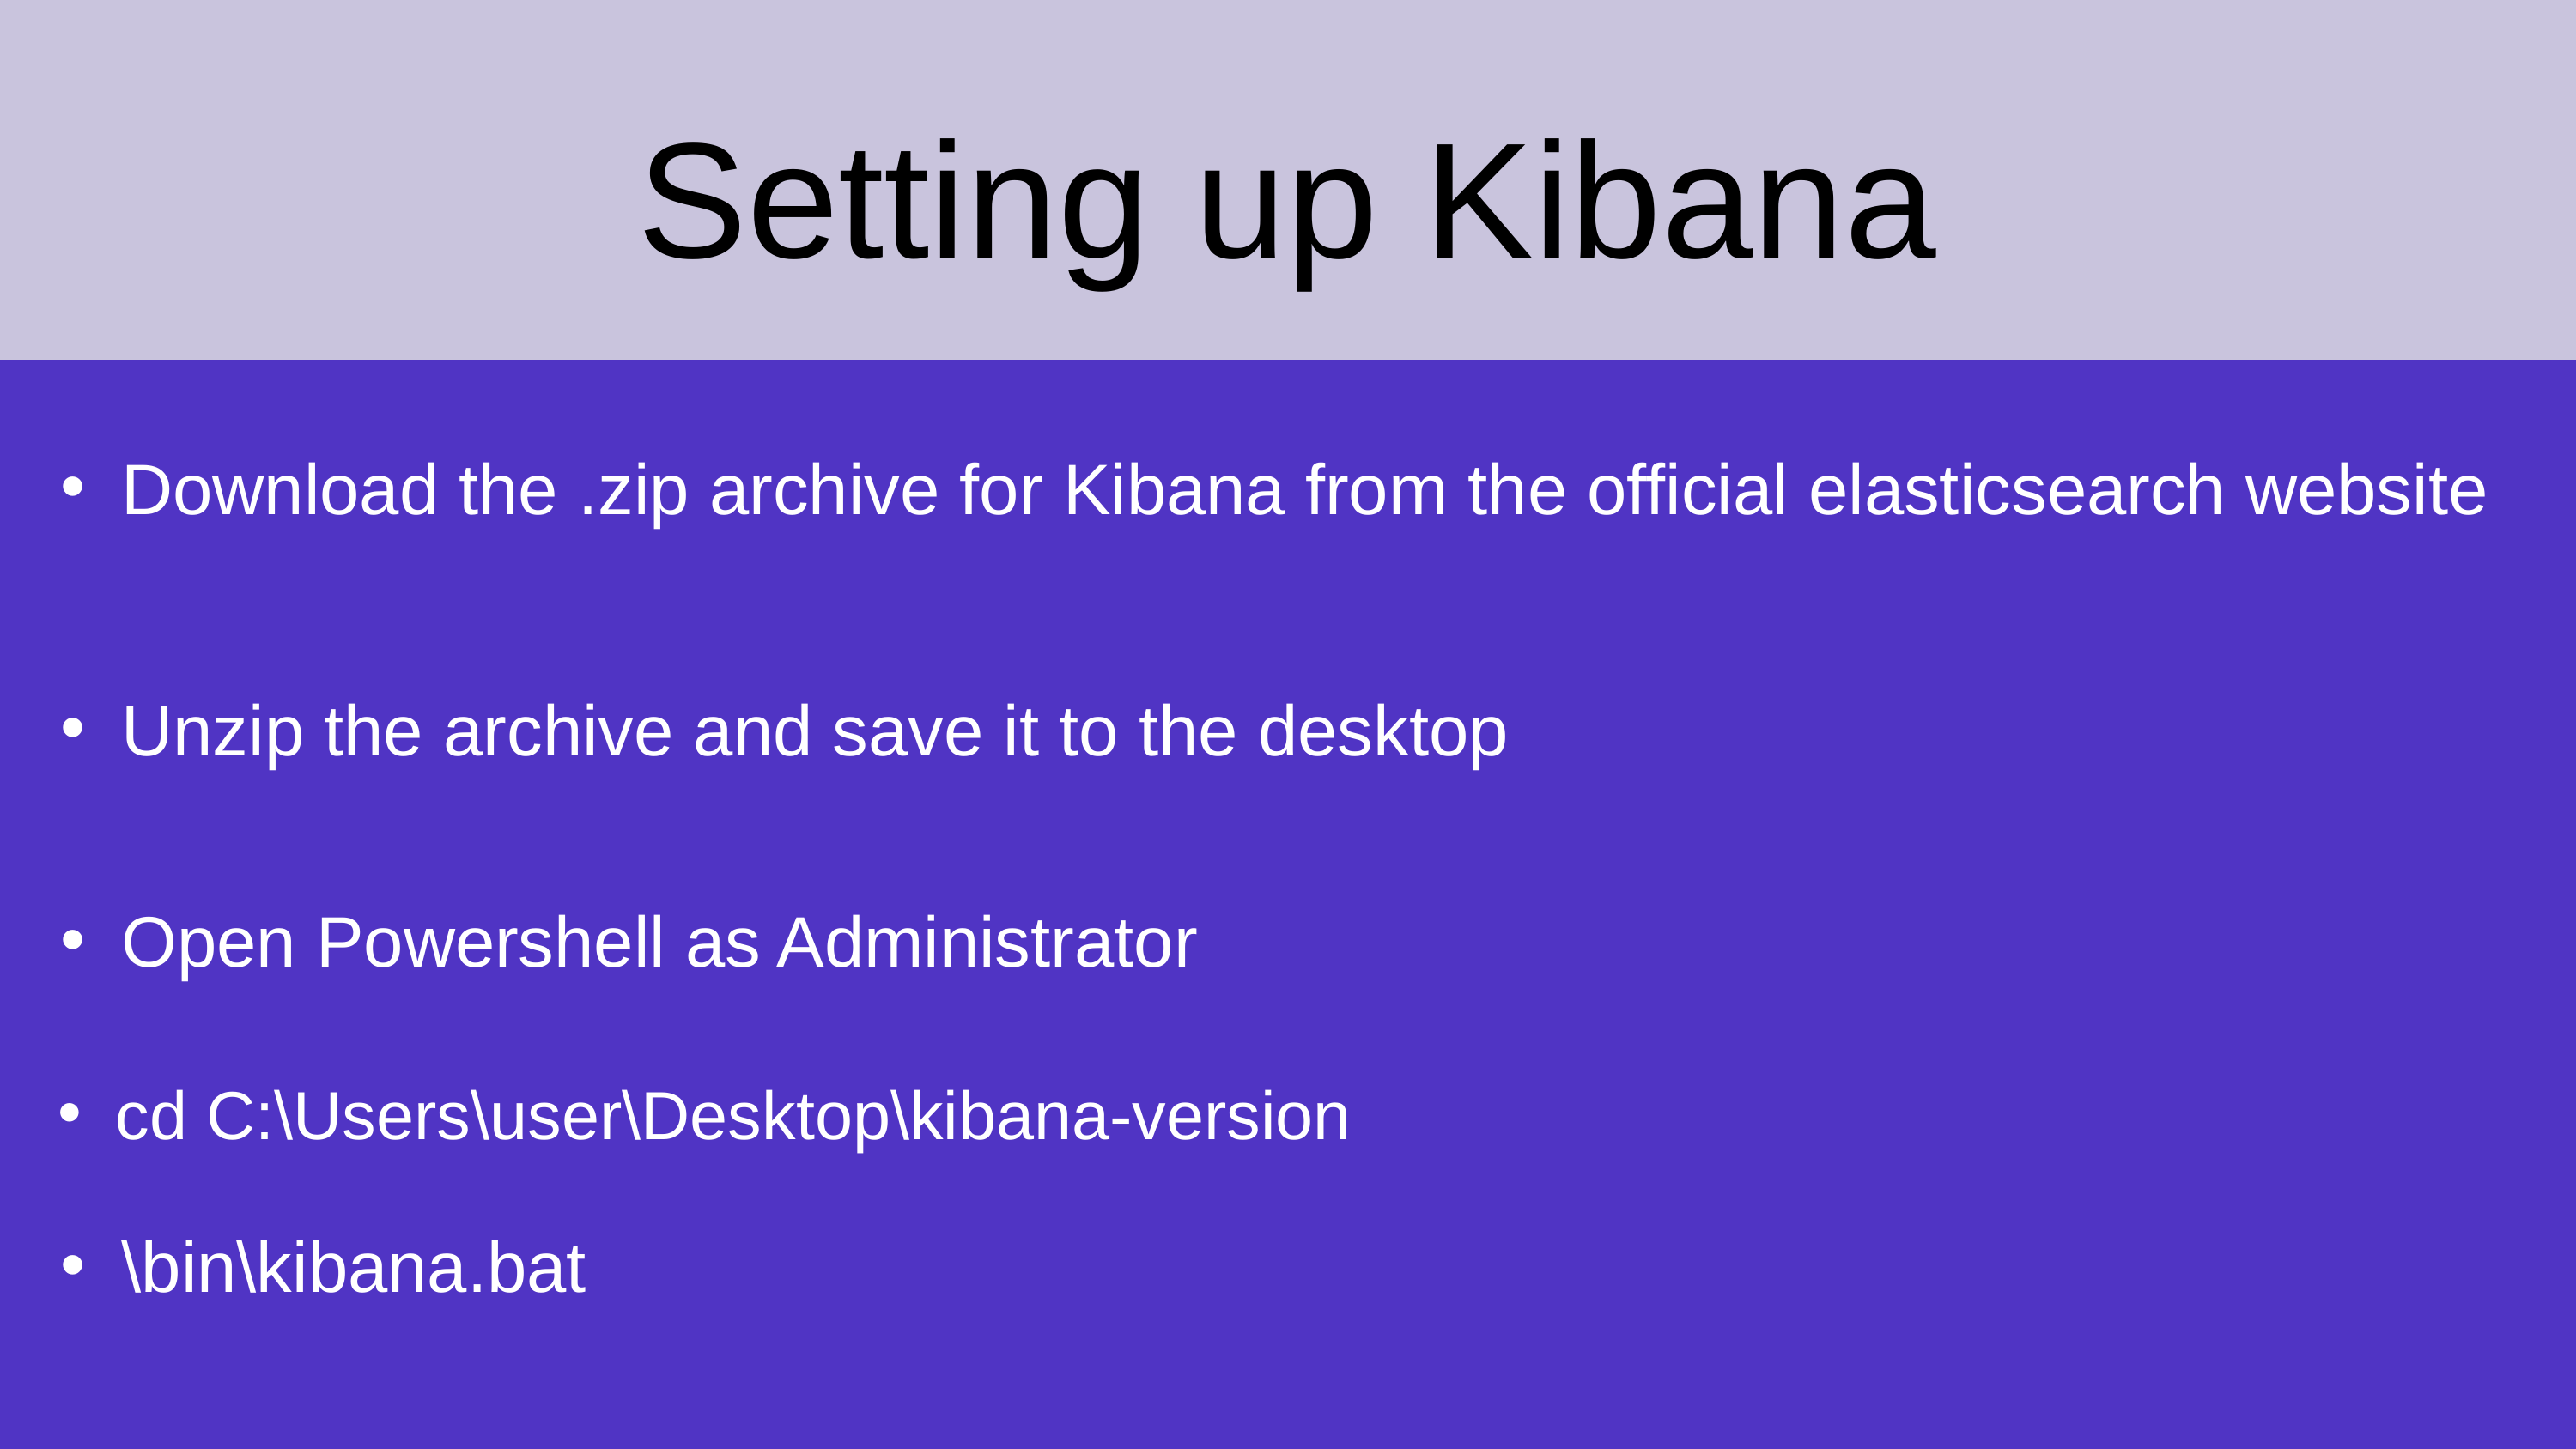

Setting up Kibana
Download the .zip archive for Kibana from the official elasticsearch website
Unzip the archive and save it to the desktop
Open Powershell as Administrator
cd C:\Users\user\Desktop\kibana-version
\bin\kibana.bat